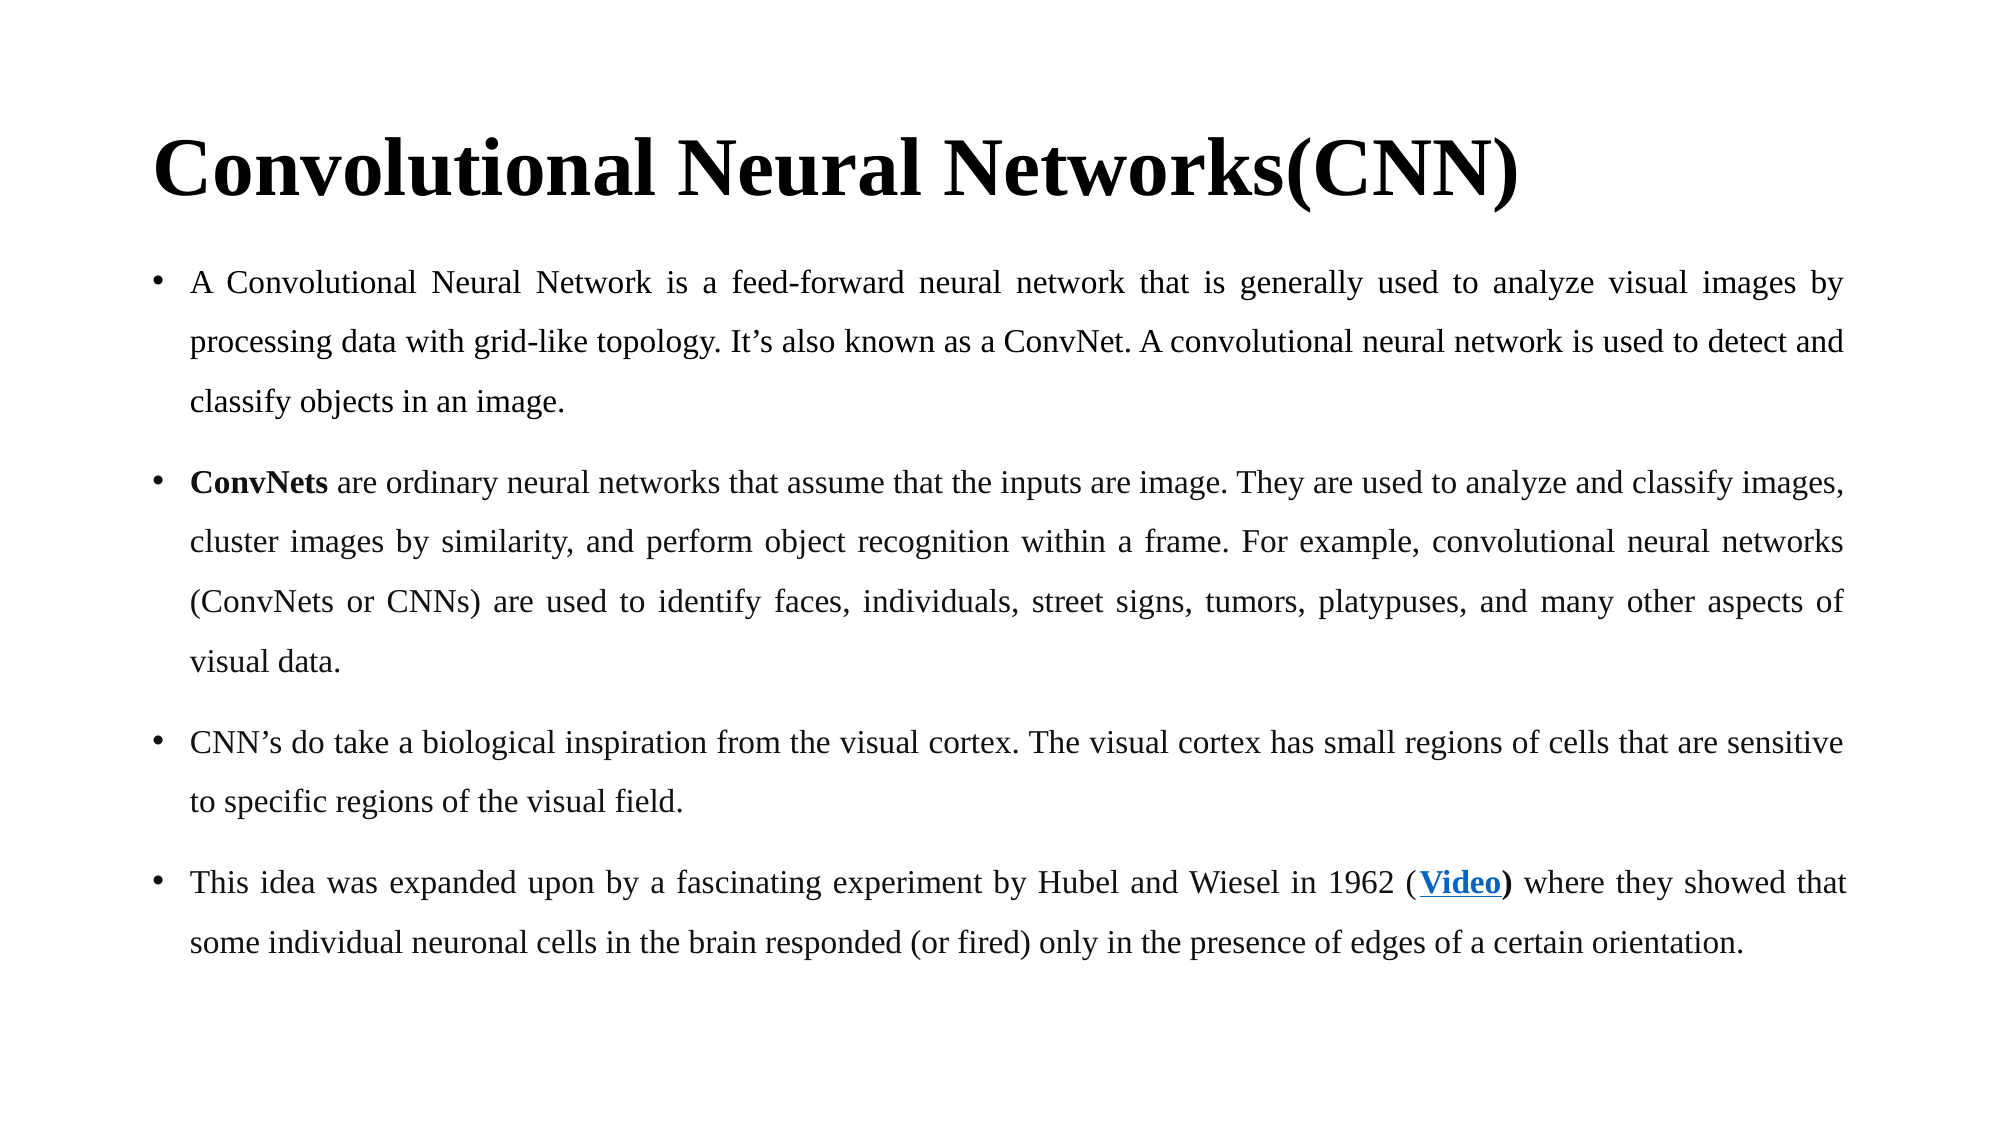

# Convolutional Neural Networks(CNN)
A Convolutional Neural Network is a feed-forward neural network that is generally used to analyze visual images by processing data with grid-like topology. It’s also known as a ConvNet. A convolutional neural network is used to detect and classify objects in an image.
ConvNets are ordinary neural networks that assume that the inputs are image. They are used to analyze and classify images, cluster images by similarity, and perform object recognition within a frame. For example, convolutional neural networks (ConvNets or CNNs) are used to identify faces, individuals, street signs, tumors, platypuses, and many other aspects of visual data.
CNN’s do take a biological inspiration from the visual cortex. The visual cortex has small regions of cells that are sensitive to specific regions of the visual field.
This idea was expanded upon by a fascinating experiment by Hubel and Wiesel in 1962 (Video) where they showed that some individual neuronal cells in the brain responded (or fired) only in the presence of edges of a certain orientation.